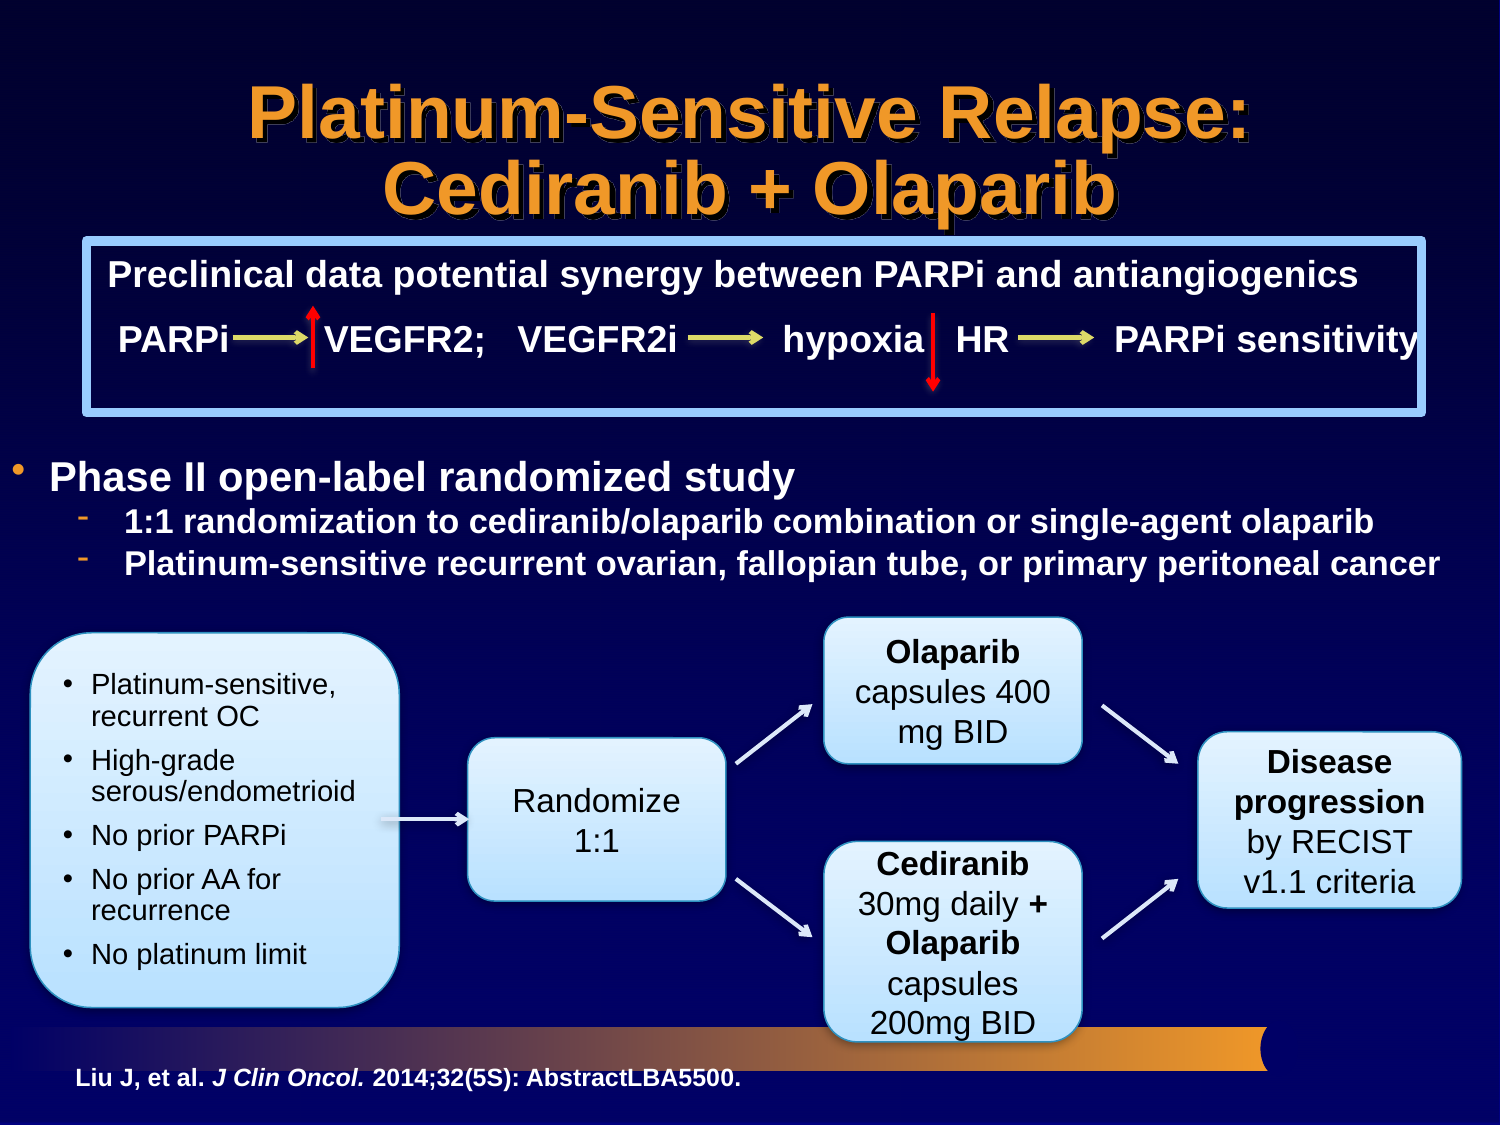

# Platinum-Sensitive Relapse: Cediranib + Olaparib

Preclinical data potential synergy between PARPi and antiangiogenics

 PARPi         VEGFR2;   VEGFR2i          hypoxia   HR          PARPi sensitivity

Phase II open-label randomized study
1:1 randomization to cediranib/olaparib combination or single-agent olaparib
Platinum-sensitive recurrent ovarian, fallopian tube, or primary peritoneal cancer

Olaparib capsules 400 mg BID
Platinum-sensitive, recurrent OC
High-grade serous/endometrioid
No prior PARPi
No prior AA for recurrence
No platinum limit
Disease progression by RECIST v1.1 criteria
Randomize 1:1
Cediranib 30mg daily + Olaparib capsules 200mg BID
Liu J, et al. J Clin Oncol. 2014;32(5S): AbstractLBA5500.